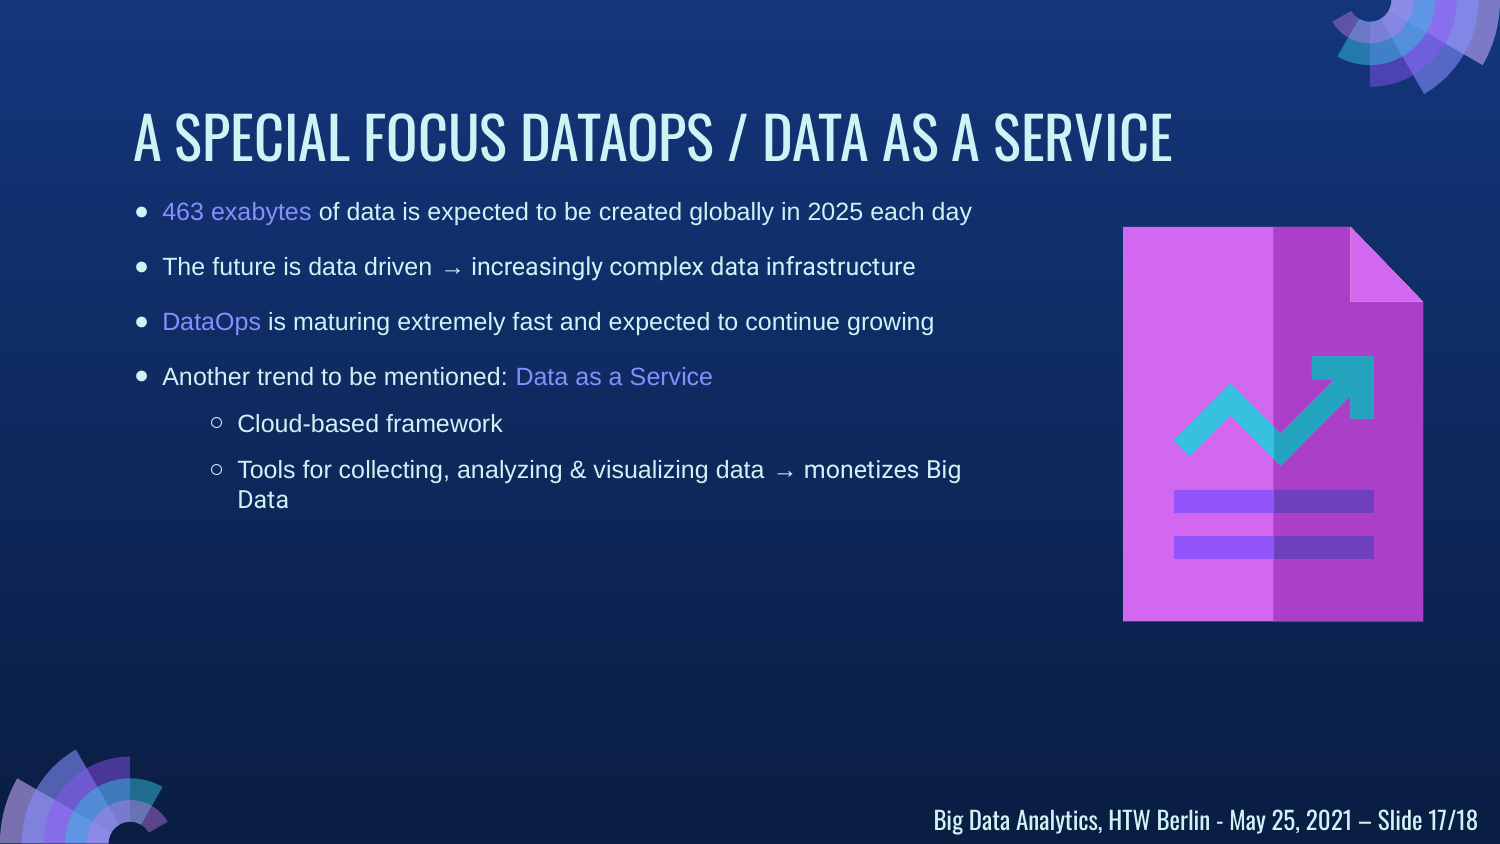

# A SPECIAL FOCUS DATAOPS / DATA AS A SERVICE

463 exabytes of data is expected to be created globally in 2025 each day
The future is data driven → increasingly complex data infrastructure
DataOps is maturing extremely fast and expected to continue growing
Another trend to be mentioned: Data as a Service
Cloud-based framework
Tools for collecting, analyzing & visualizing data → monetizes Big Data

Big Data Analytics, HTW Berlin - May 25, 2021 – Slide 17/18